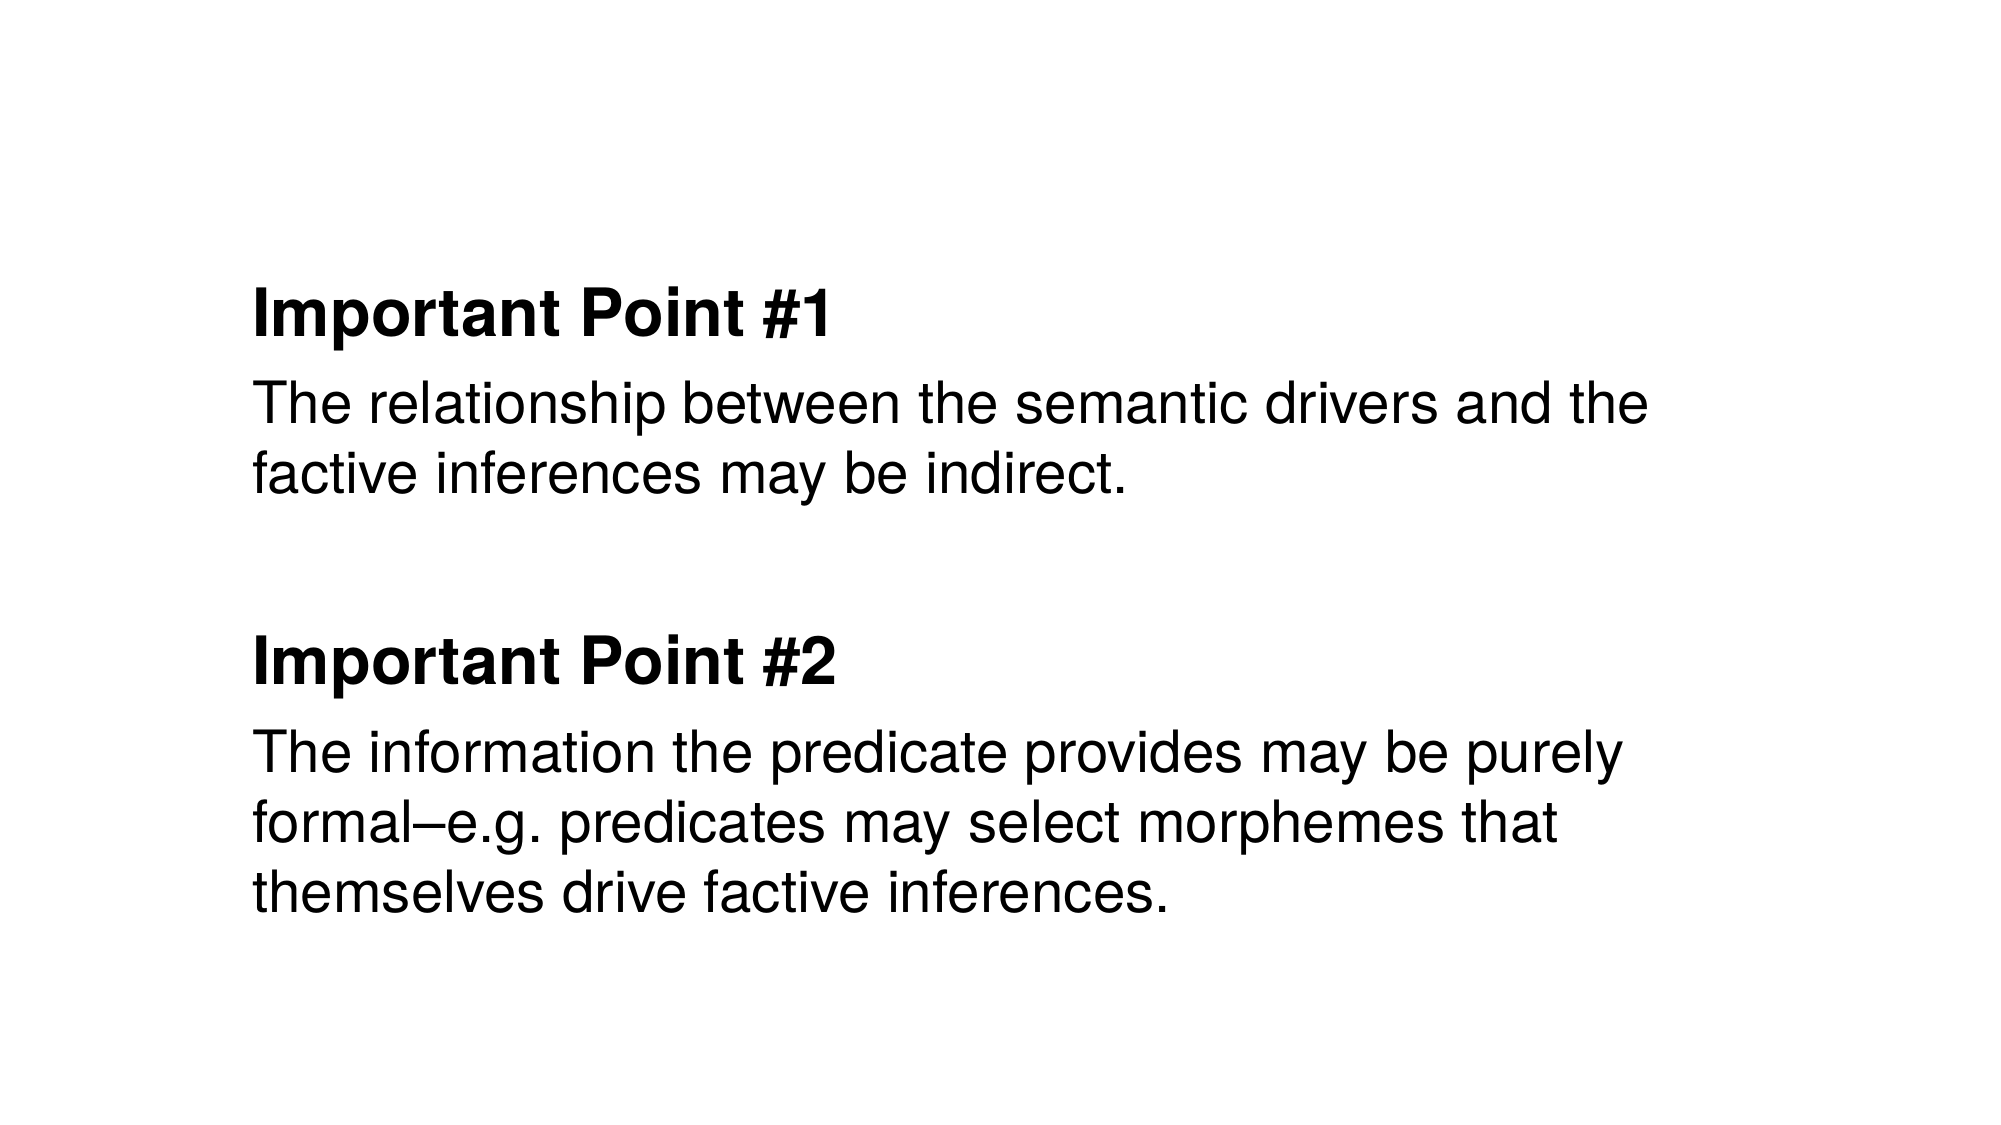

Important Point #1
The relationship between the semantic drivers and the factive inferences may be indirect.
Important Point #2
The information the predicate provides may be purely formal–e.g. predicates may select morphemes that themselves drive factive inferences.